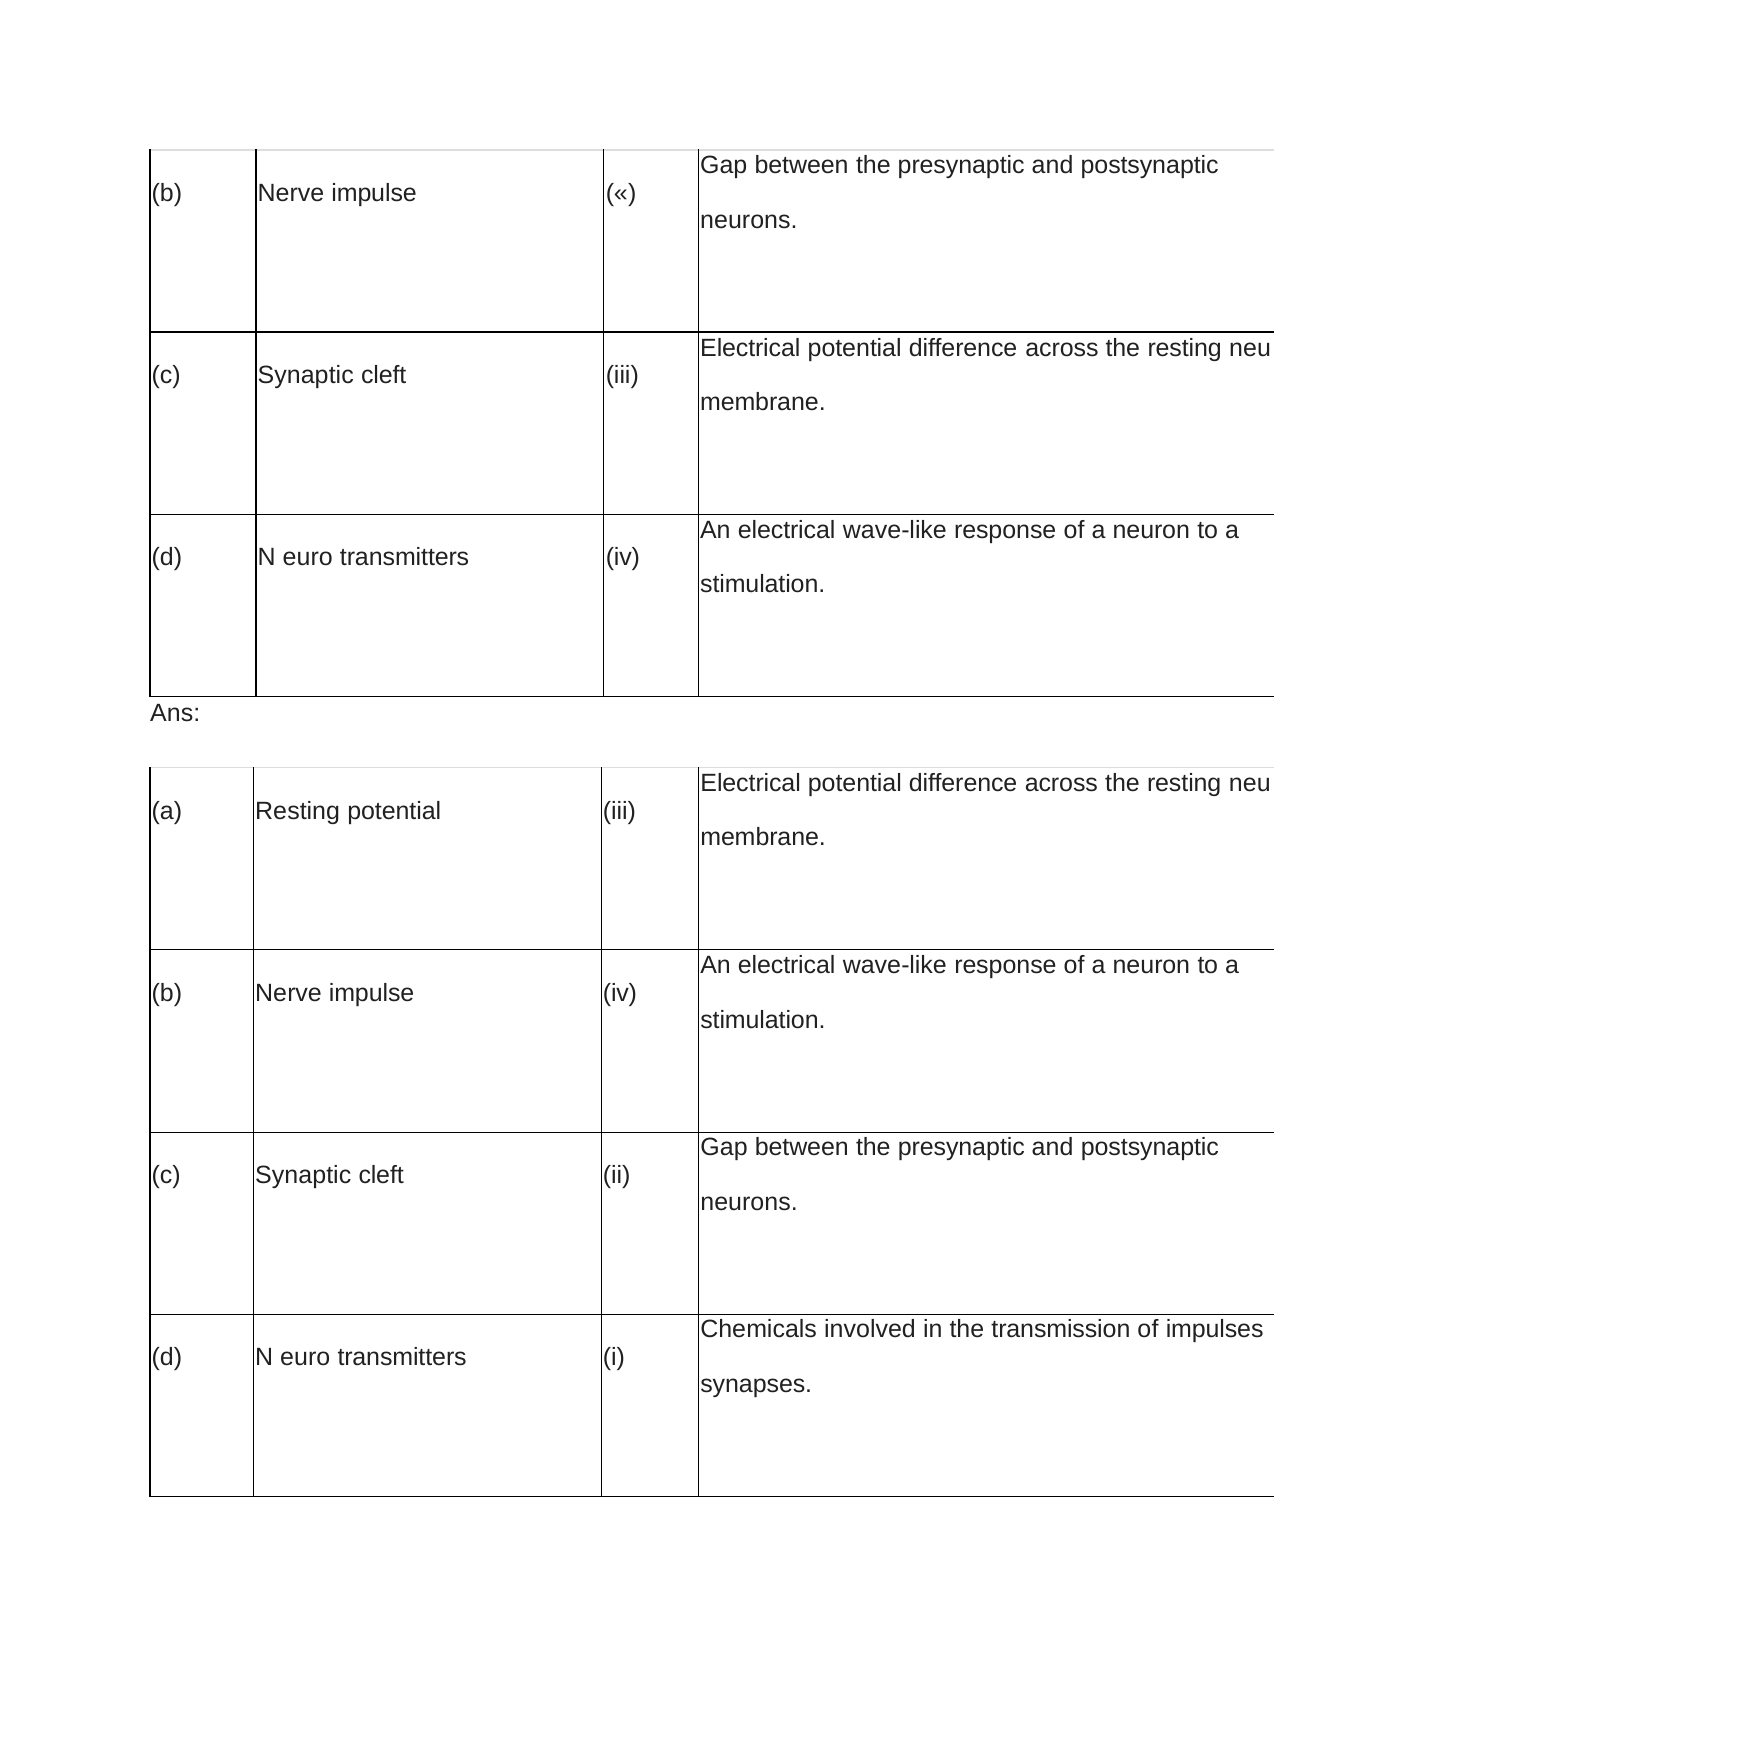

| (b) | Nerve impulse | («) | Gap between the presynaptic and postsynaptic neurons. |
| --- | --- | --- | --- |
| (c) | Synaptic cleft | (iii) | Electrical potential difference across the resting neu membrane. |
| (d) | N euro transmitters | (iv) | An electrical wave-like response of a neuron to a stimulation. |
Ans:
| (a) | Resting potential | (iii) | Electrical potential difference across the resting neu membrane. |
| --- | --- | --- | --- |
| (b) | Nerve impulse | (iv) | An electrical wave-like response of a neuron to a stimulation. |
| (c) | Synaptic cleft | (ii) | Gap between the presynaptic and postsynaptic neurons. |
| (d) | N euro transmitters | (i) | Chemicals involved in the transmission of impulses synapses. |